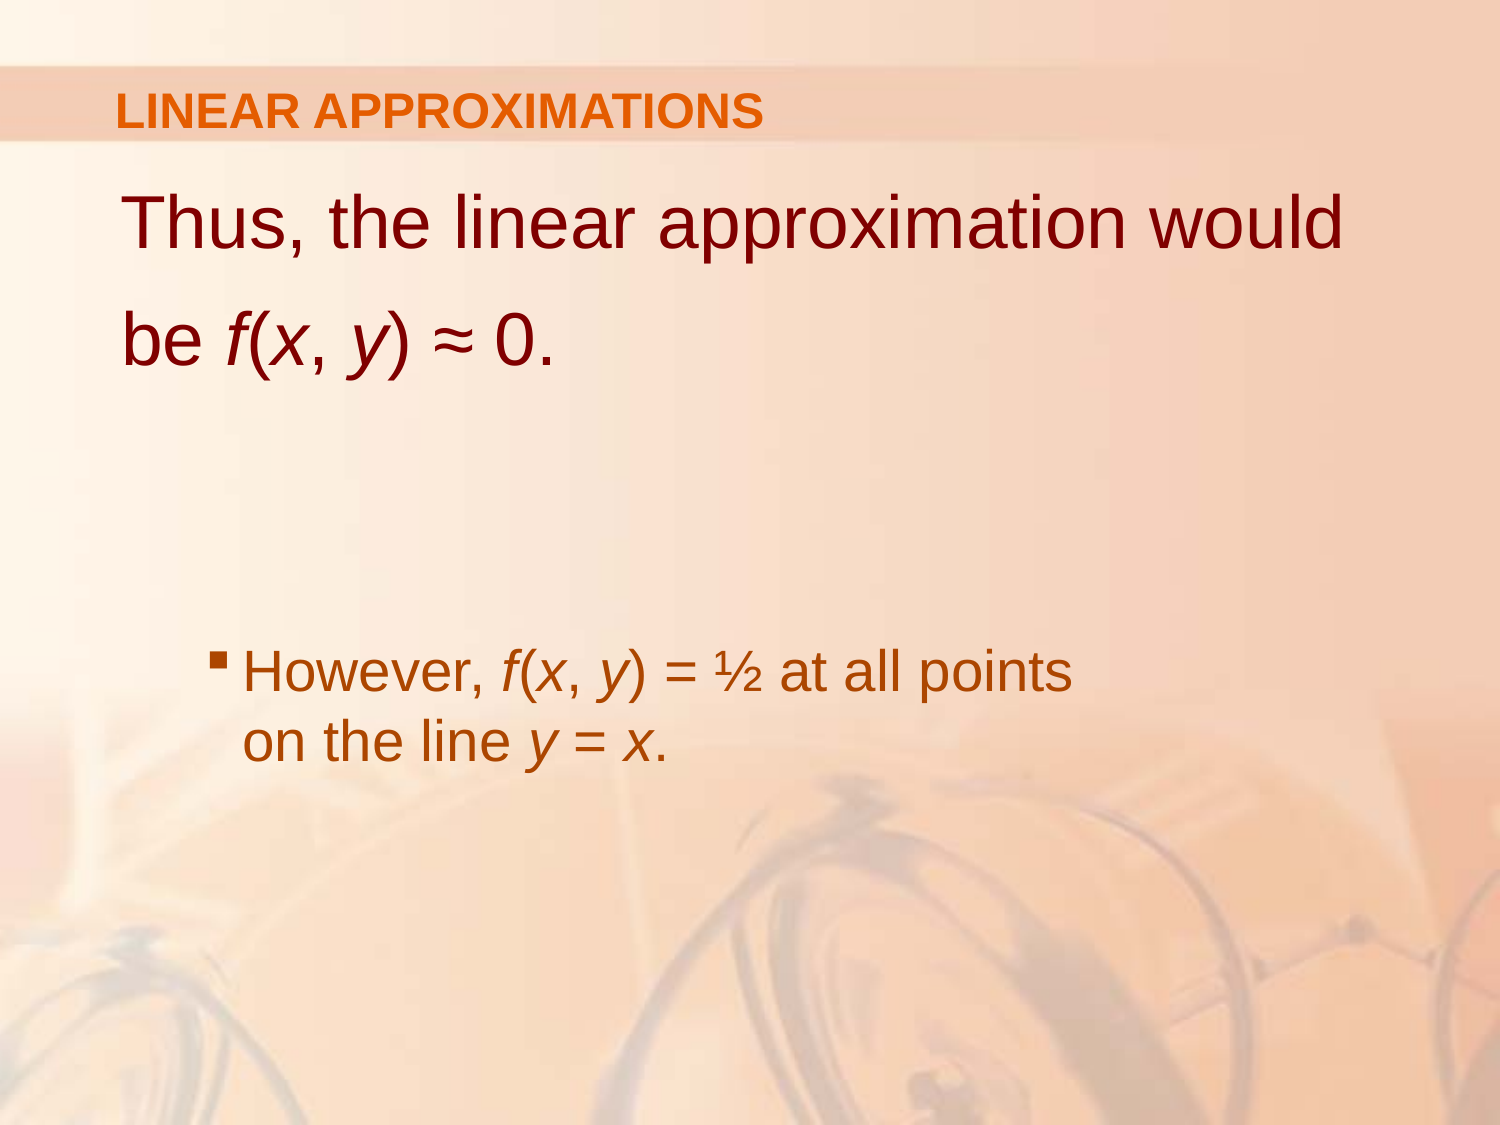

# LINEAR APPROXIMATIONS
Thus, the linear approximation would
be f(x, y) ≈ 0.

However, f(x, y) = ½ at all points
on the line y = x.